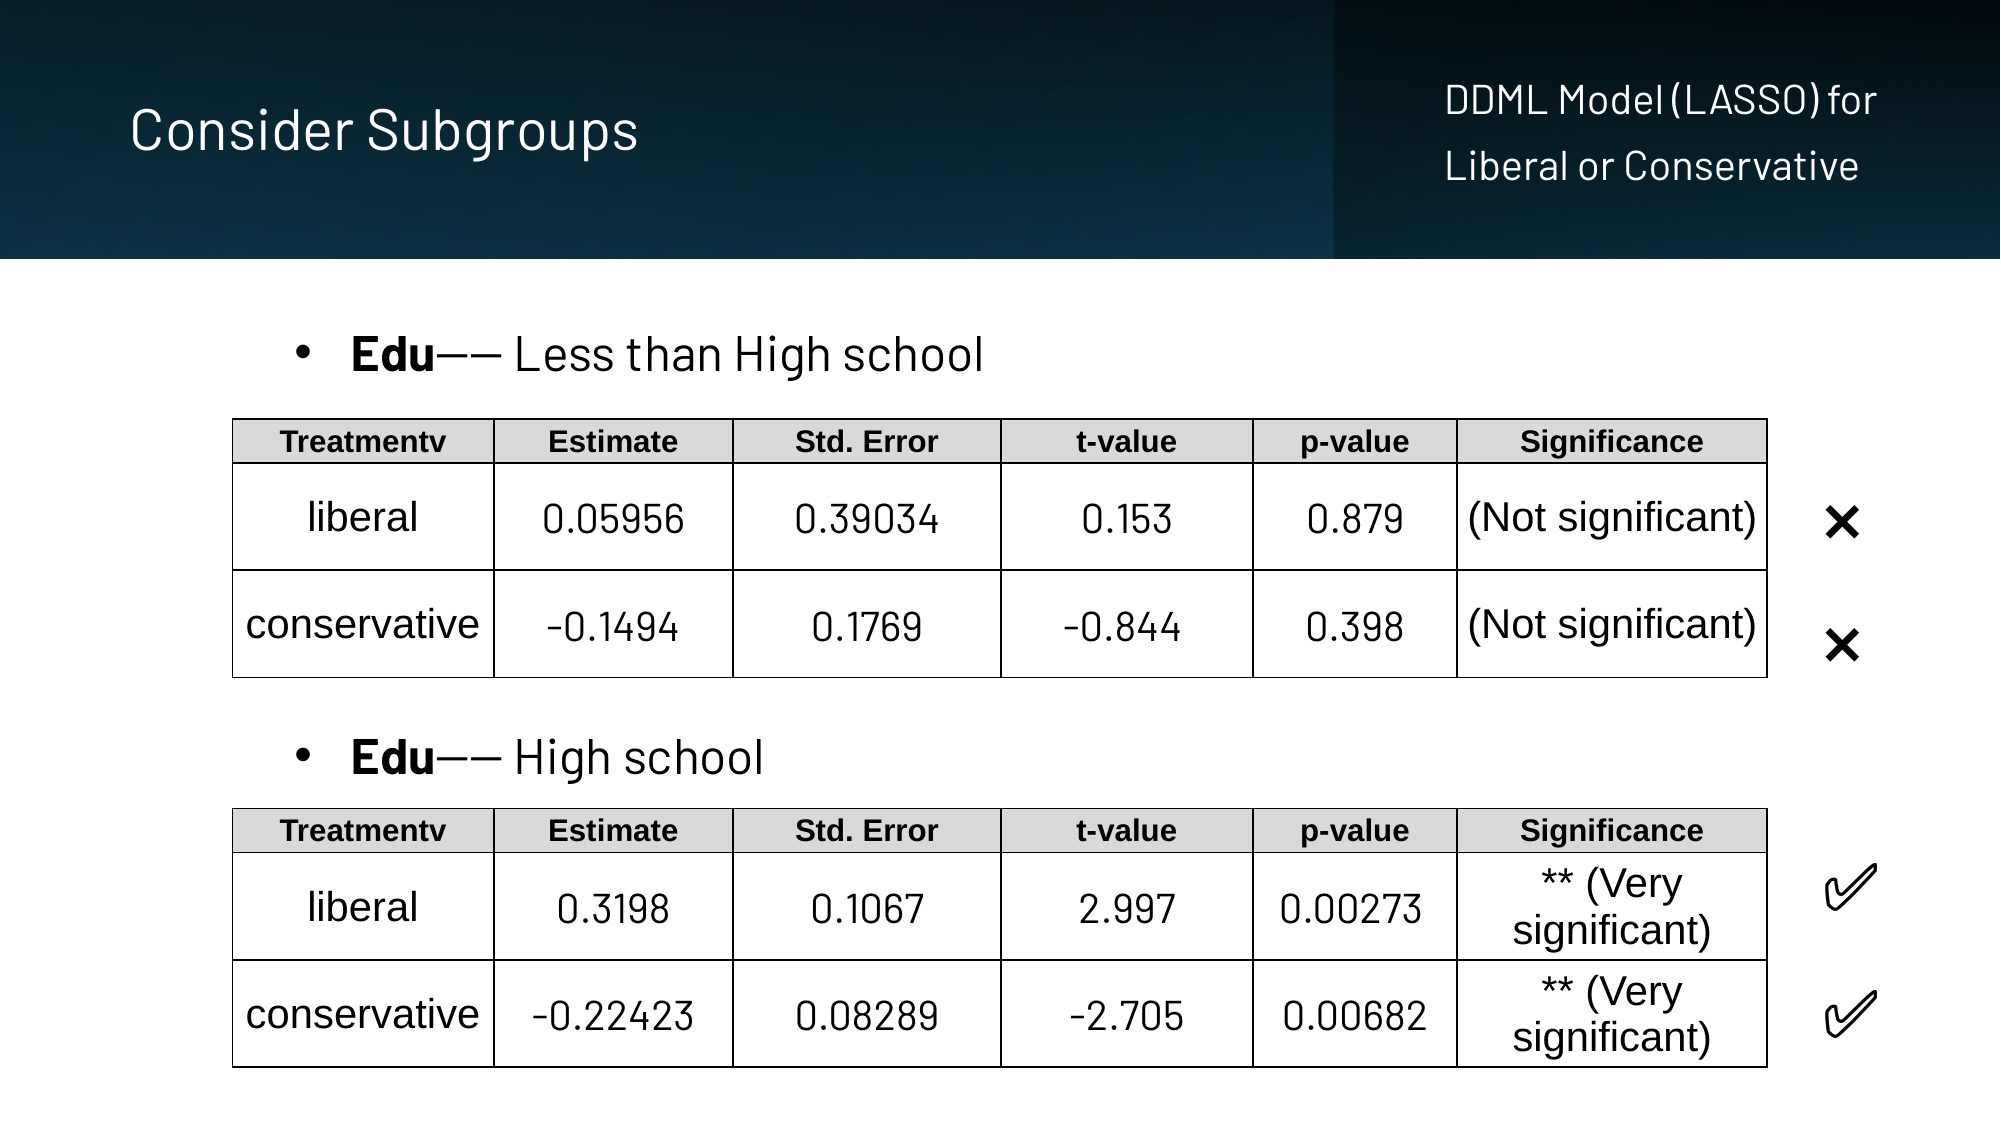

Consider Subgroups
DDML Model for Conservative
DDML Model (LASSO) for
Liberal or Conservative
Edu---- Less than High school
| Treatmentv | Estimate | Std. Error | t-value | p-value | Significance |
| --- | --- | --- | --- | --- | --- |
| liberal | 0.05956 | 0.39034 | 0.153 | 0.879 | (Not significant) |
| conservative | -0.1494 | 0.1769 | -0.844 | 0.398 | (Not significant) |
❌
❌
Edu---- High school
| Treatmentv | Estimate | Std. Error | t-value | p-value | Significance |
| --- | --- | --- | --- | --- | --- |
| liberal | 0.3198 | 0.1067 | 2.997 | 0.00273 | \*\* (Very significant) |
| conservative | -0.22423 | 0.08289 | -2.705 | 0.00682 | \*\* (Very significant) |
✅
✅